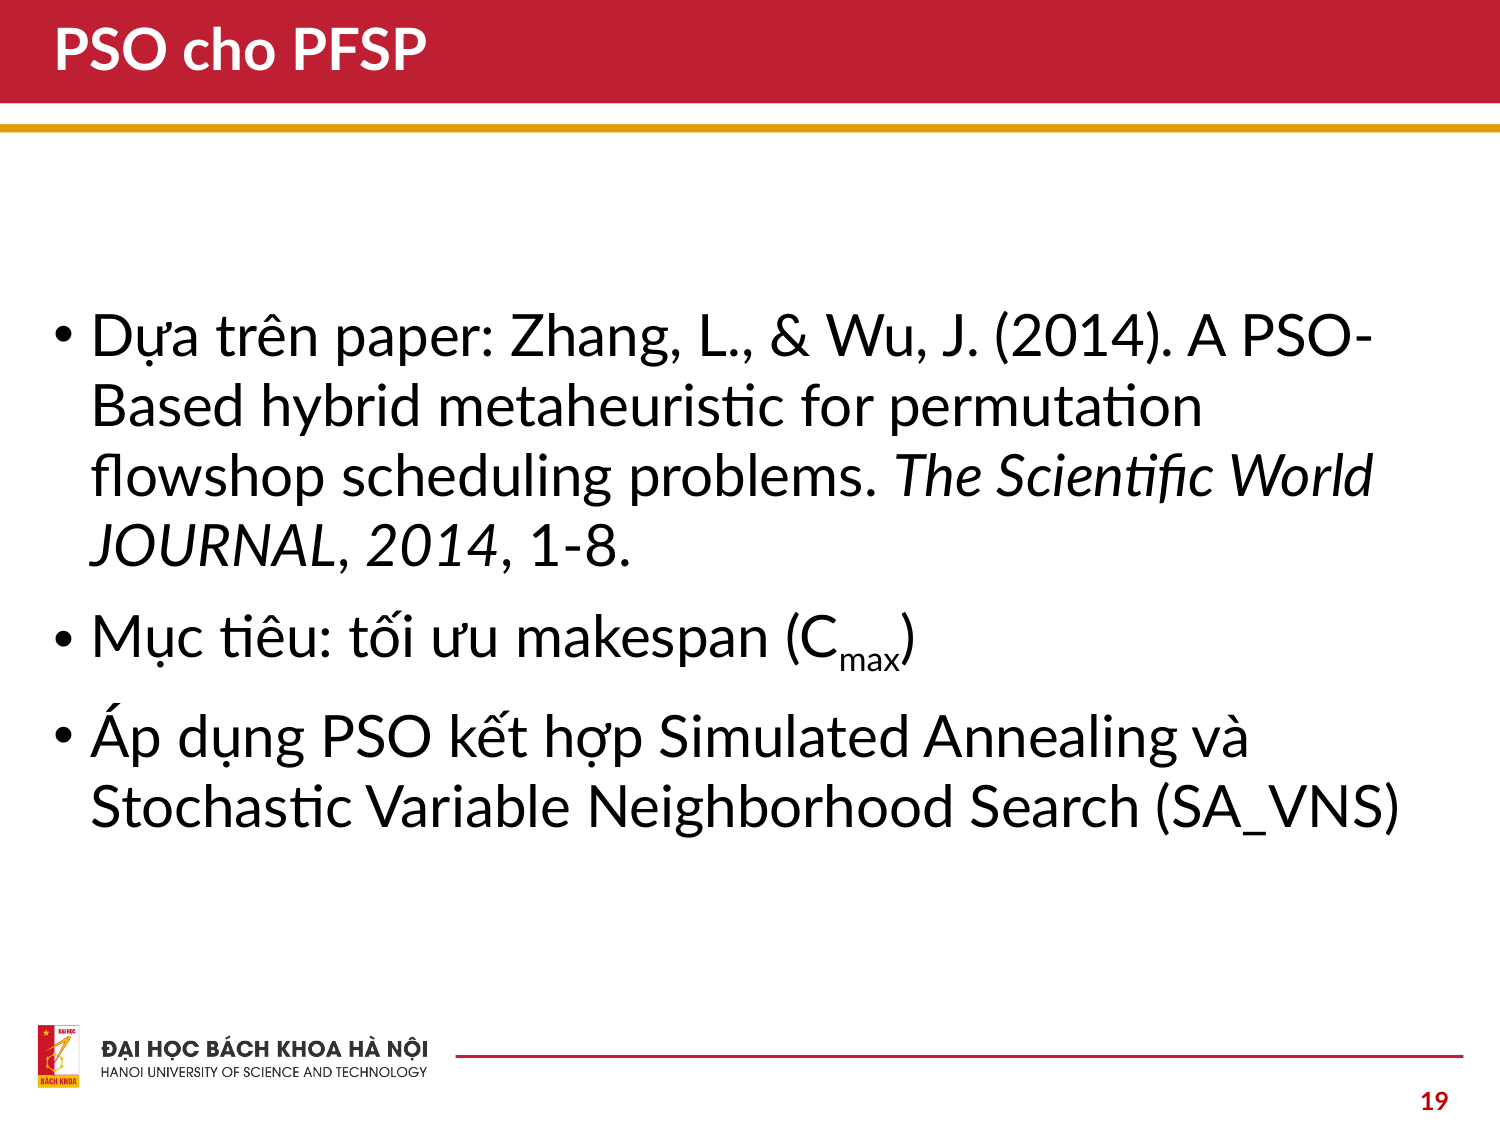

# PSO cho PFSP
Dựa trên paper: Zhang, L., & Wu, J. (2014). A PSO-Based hybrid metaheuristic for permutation flowshop scheduling problems. The Scientific World JOURNAL, 2014, 1-8.
Mục tiêu: tối ưu makespan (Cmax)
Áp dụng PSO kết hợp Simulated Annealing và Stochastic Variable Neighborhood Search (SA_VNS)
19